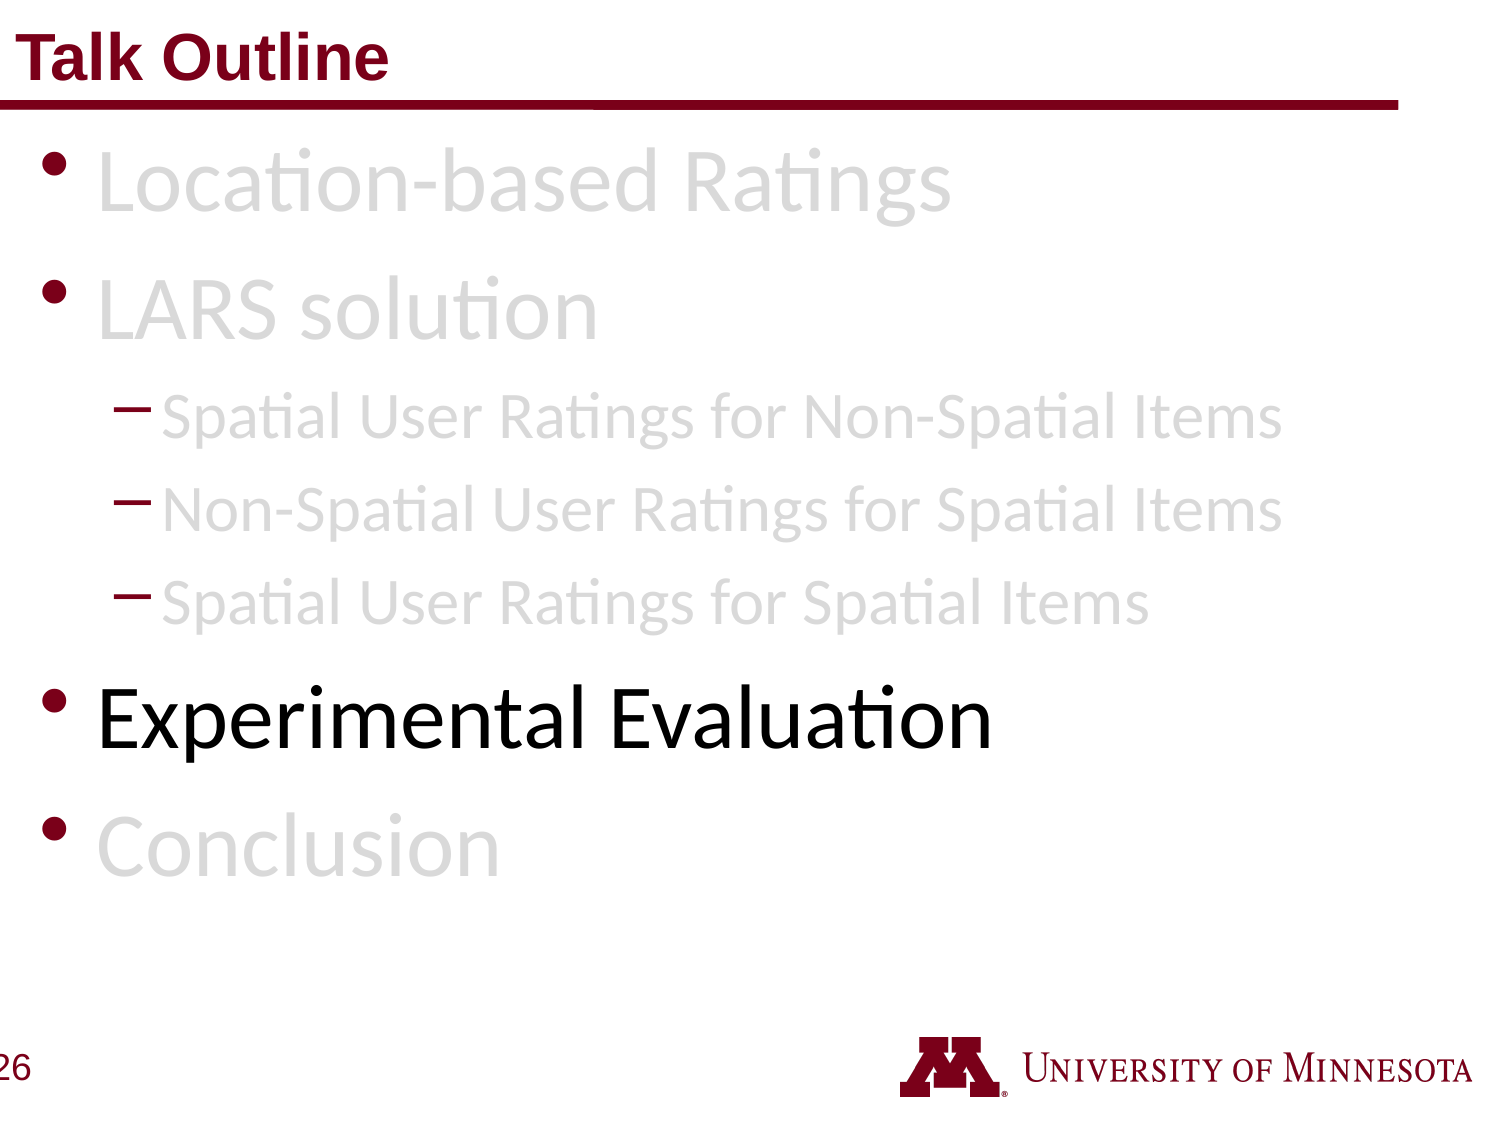

# Talk Outline
Location-based Ratings
LARS solution
Spatial User Ratings for Non-Spatial Items
Non-Spatial User Ratings for Spatial Items
Spatial User Ratings for Spatial Items
Experimental Evaluation
Conclusion